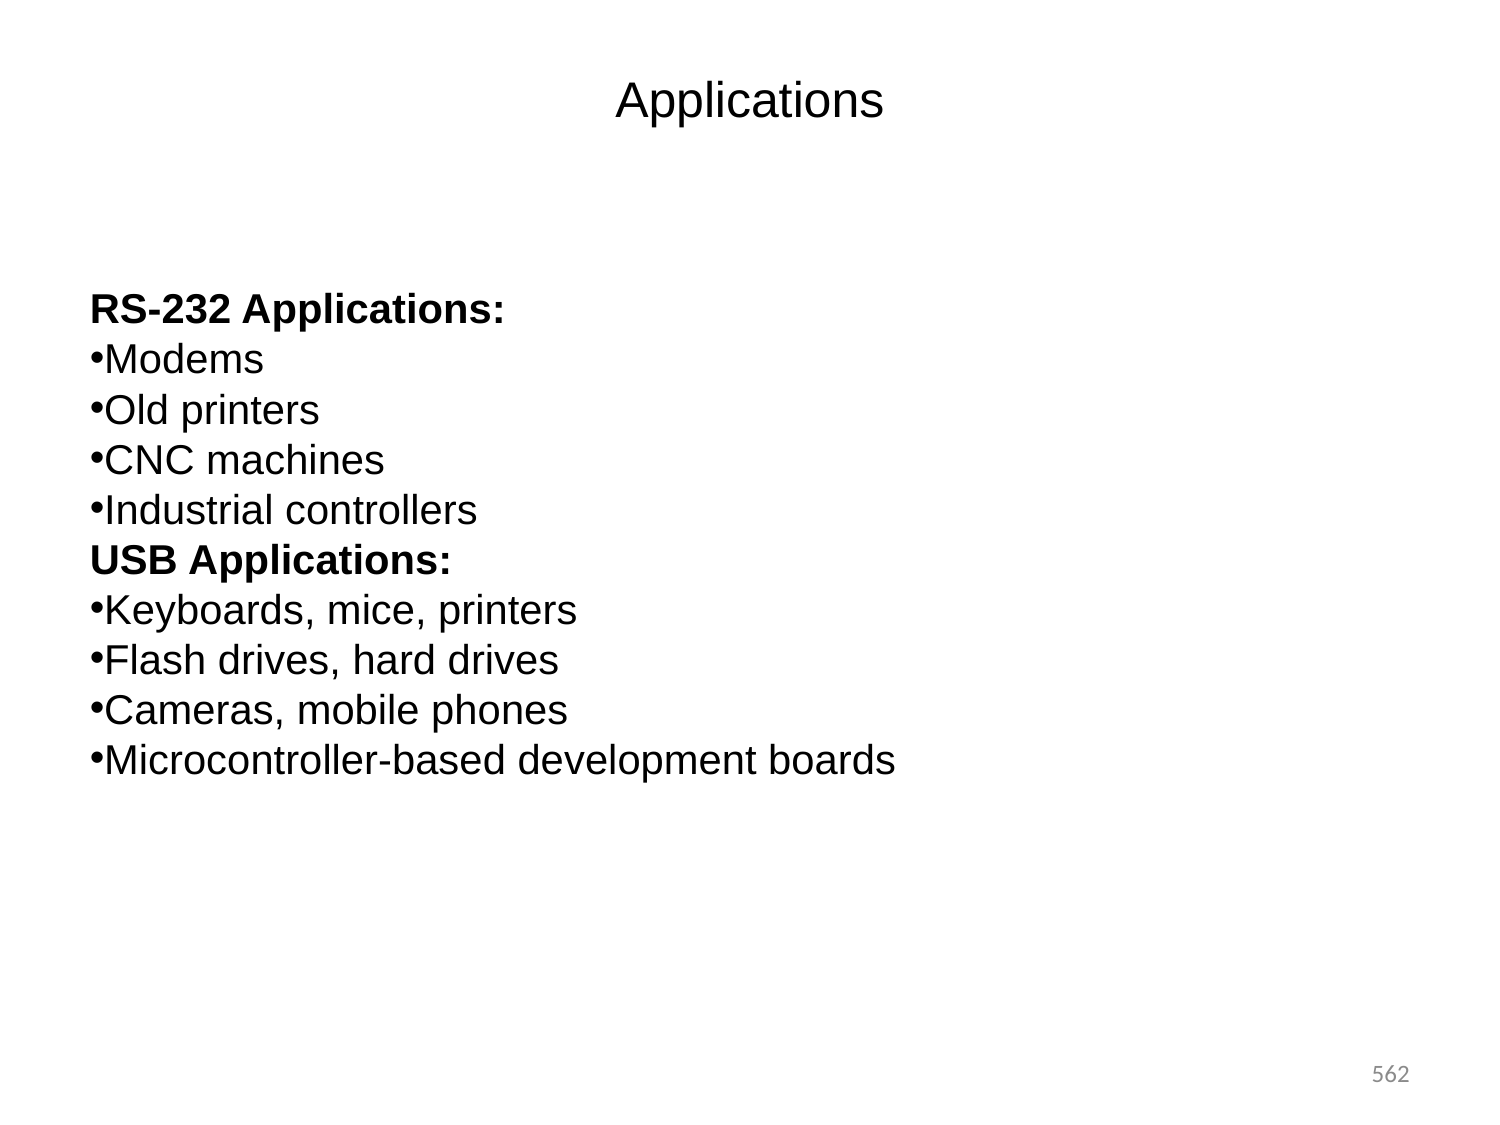

# Applications
RS-232 Applications:
Modems
Old printers
CNC machines
Industrial controllers
USB Applications:
Keyboards, mice, printers
Flash drives, hard drives
Cameras, mobile phones
Microcontroller-based development boards
562